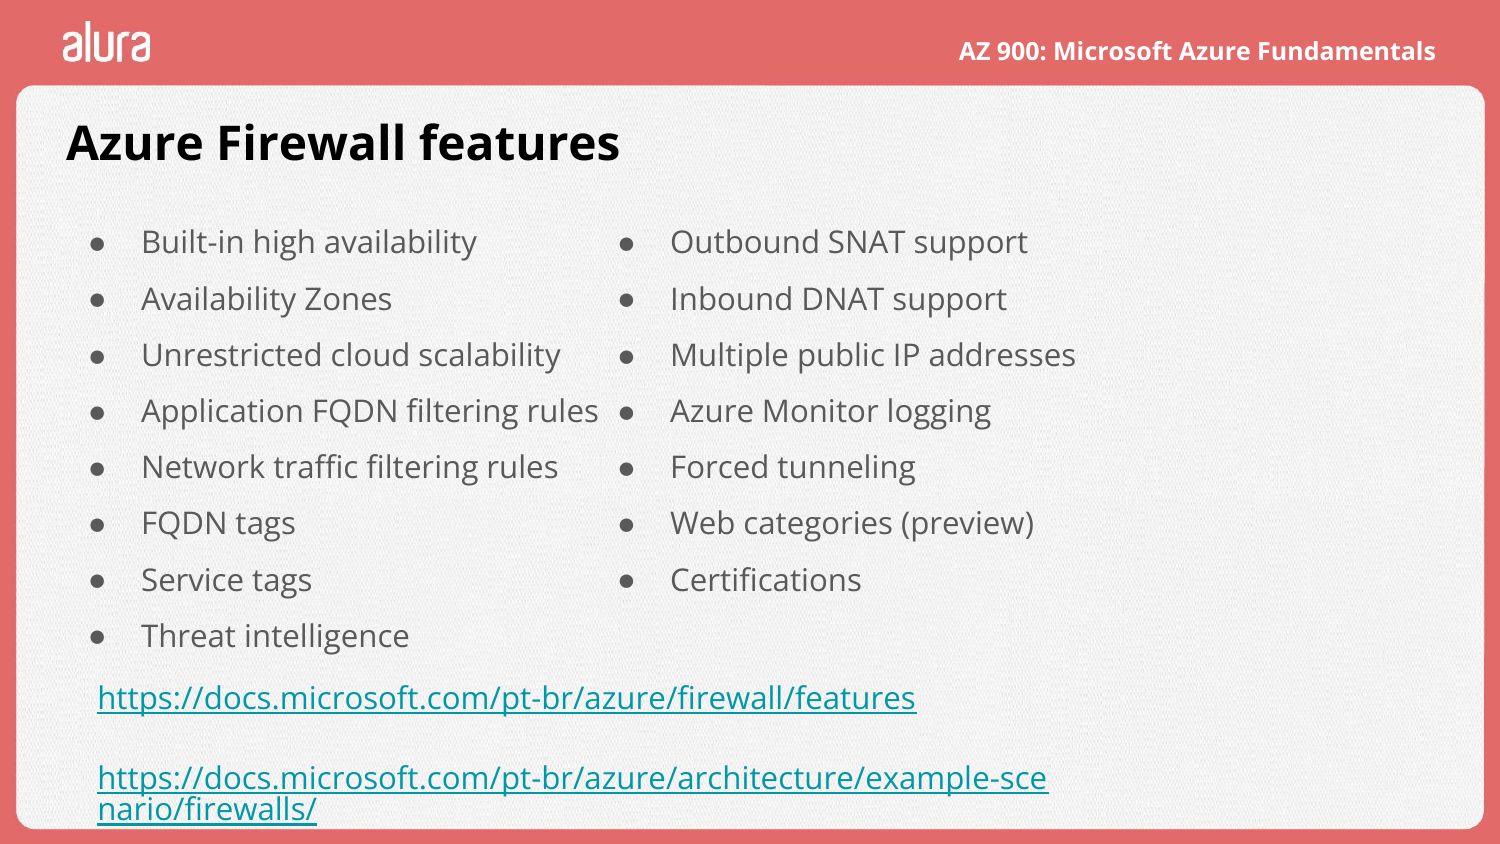

# Azure Firewall features

Built-in high availability
Availability Zones
Unrestricted cloud scalability
Application FQDN filtering rules
Network traffic filtering rules
FQDN tags
Service tags
Threat intelligence

Outbound SNAT support
Inbound DNAT support
Multiple public IP addresses
Azure Monitor logging
Forced tunneling
Web categories (preview)
Certifications
https://docs.microsoft.com/pt-br/azure/firewall/features

https://docs.microsoft.com/pt-br/azure/architecture/example-scenario/firewalls/